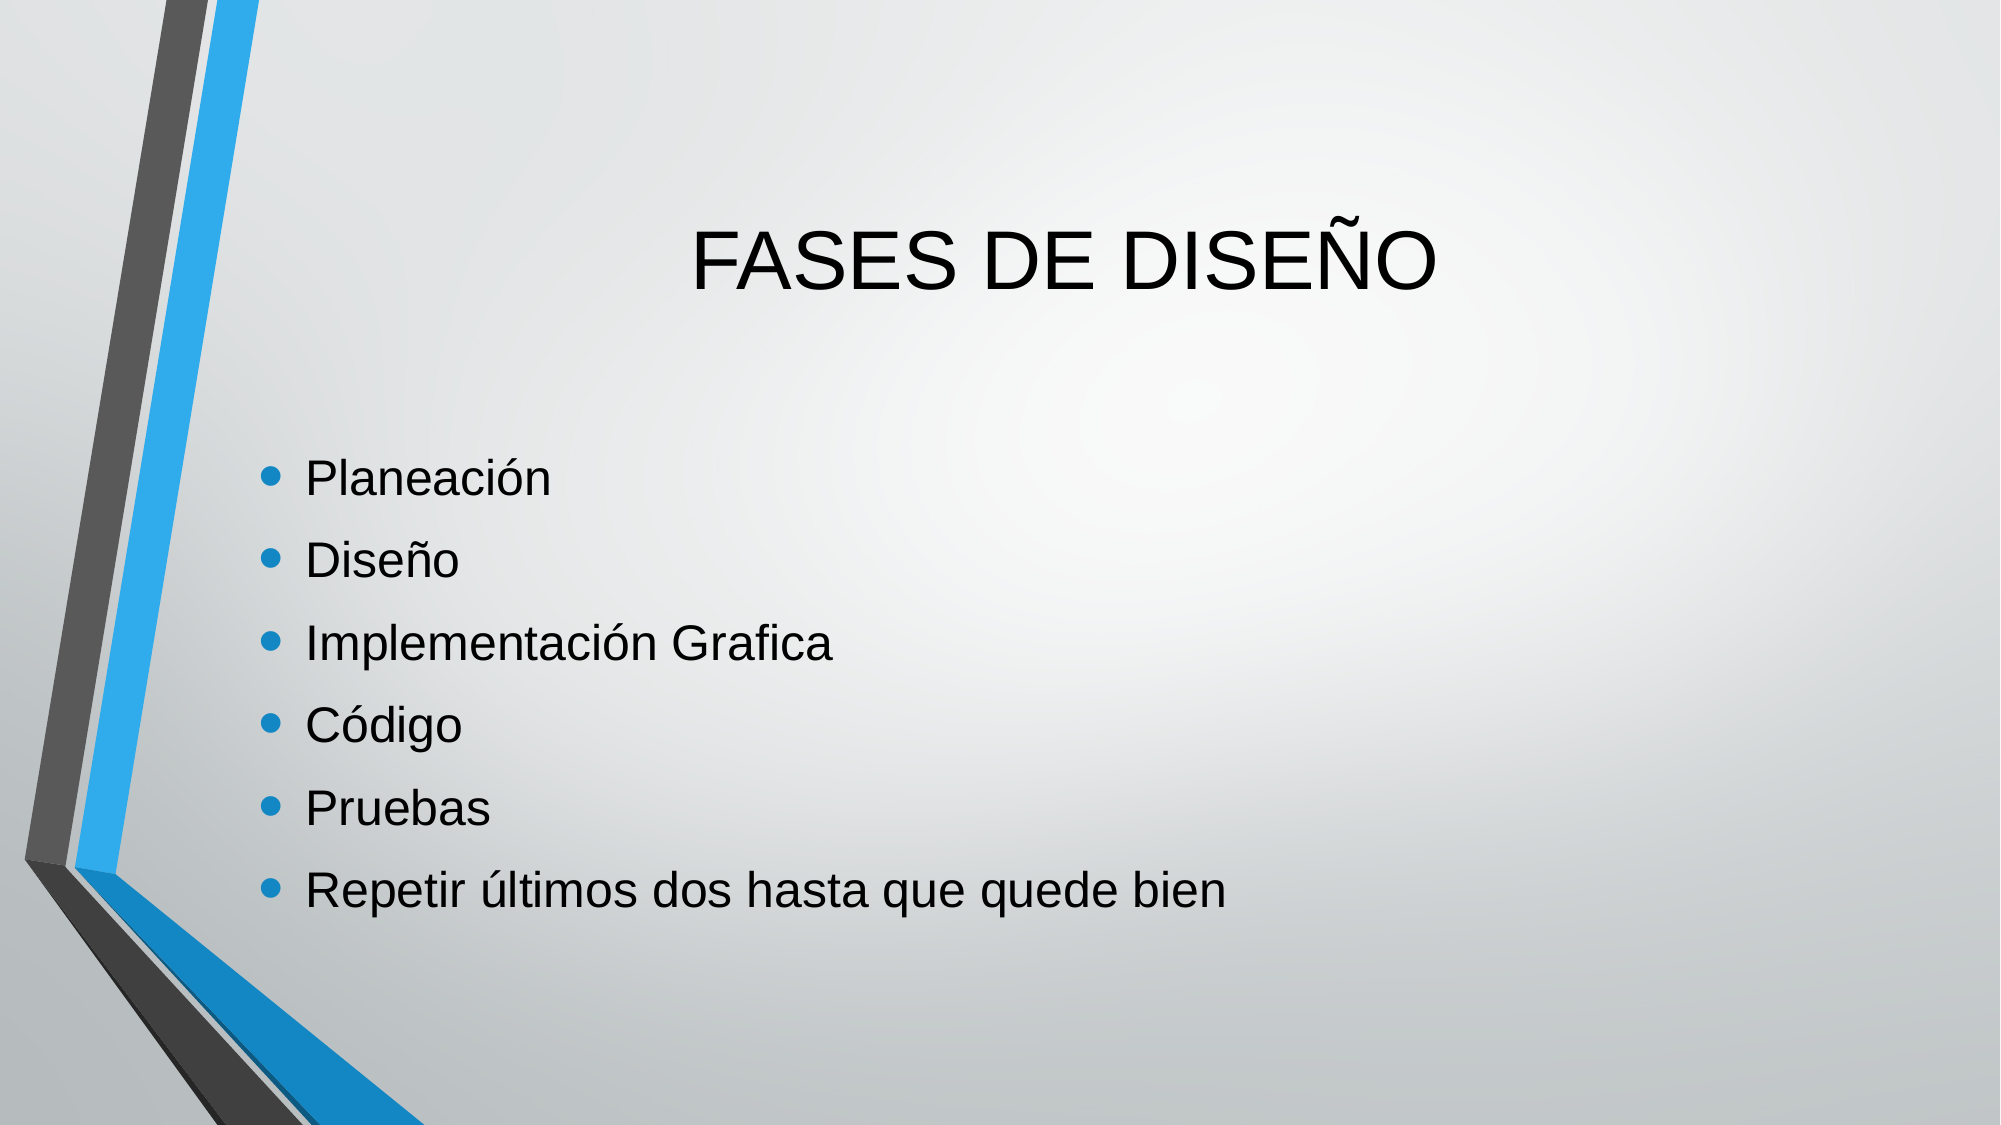

# FASES DE DISEÑO
Planeación
Diseño
Implementación Grafica
Código
Pruebas
Repetir últimos dos hasta que quede bien